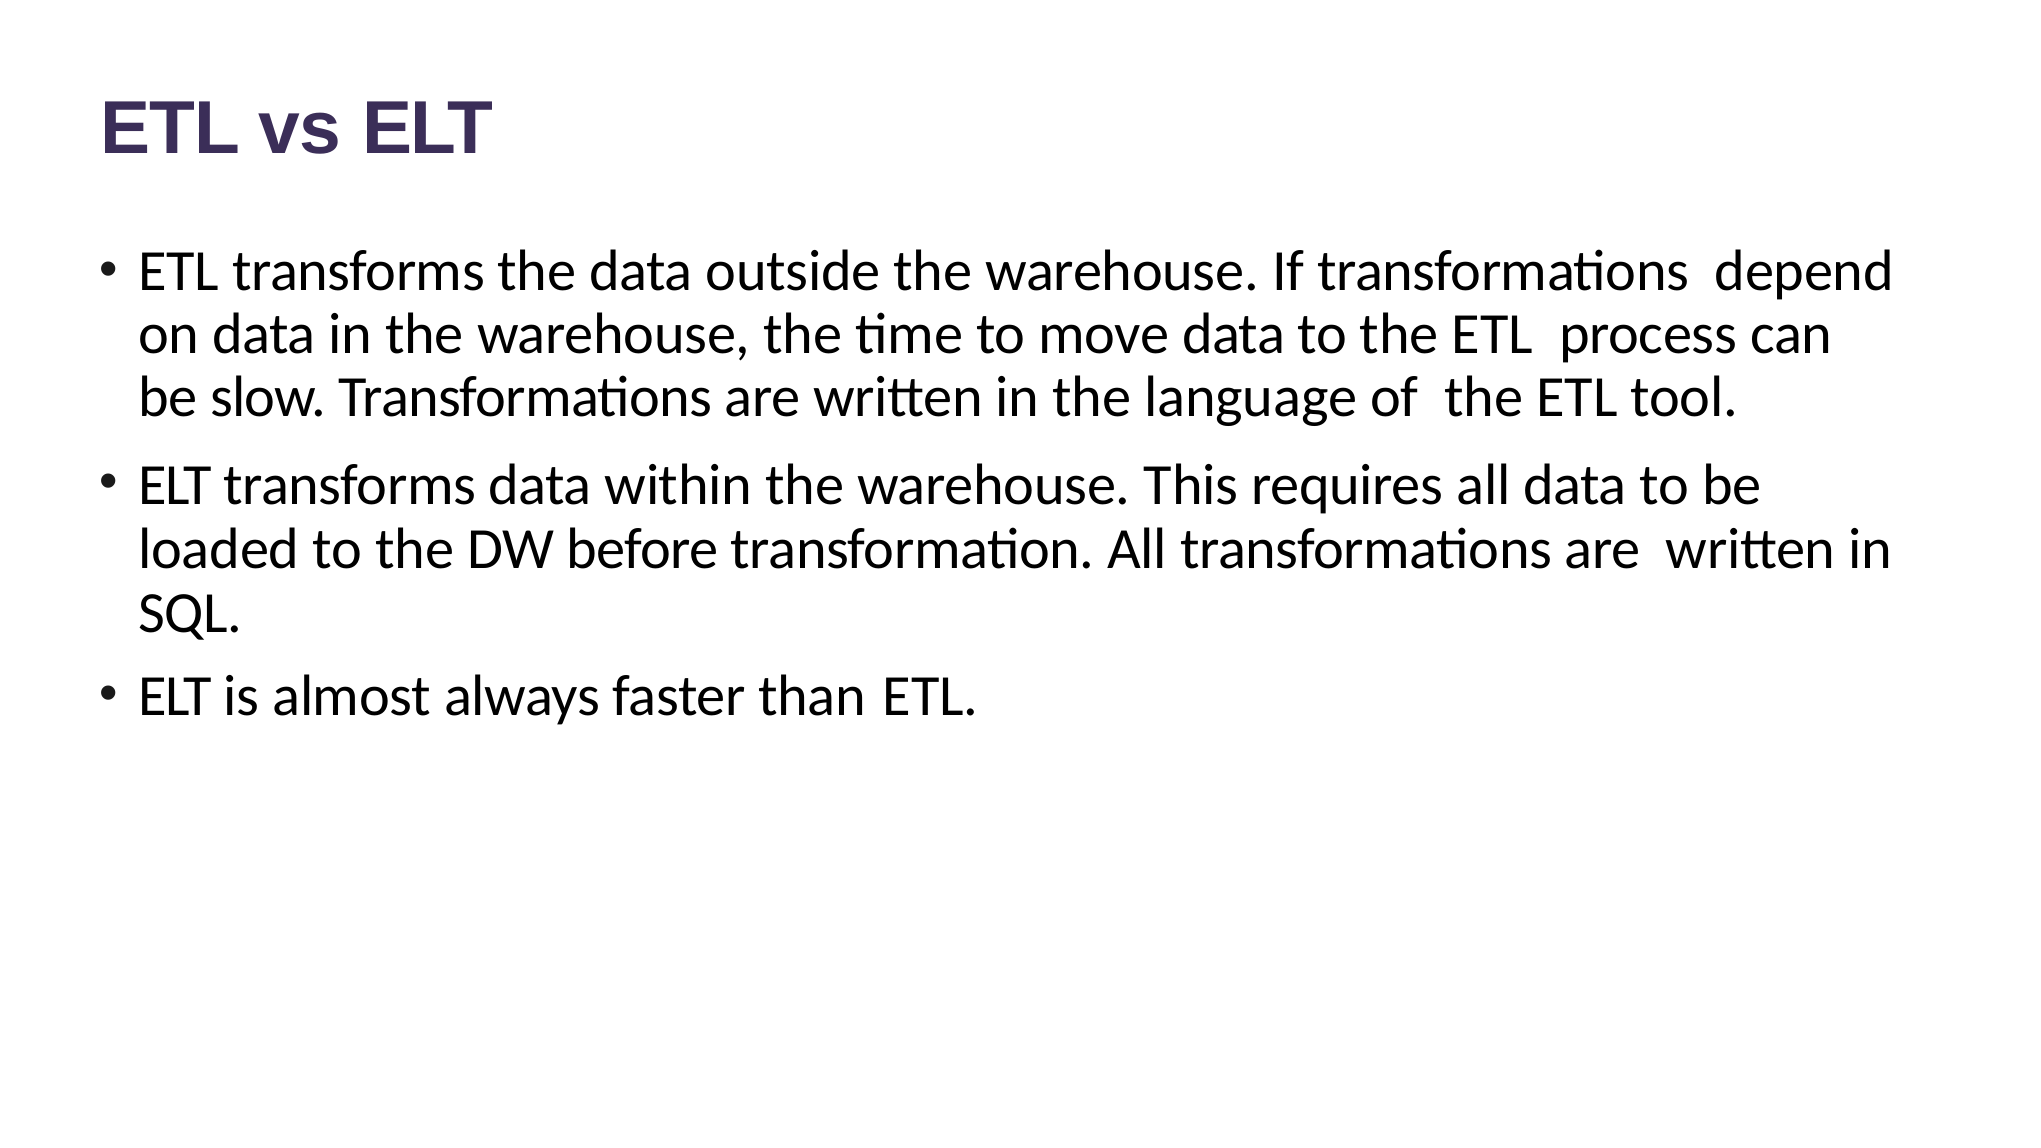

# ETL vs ELT
ETL transforms the data outside the warehouse. If transformations  depend on data in the warehouse, the time to move data to the ETL  process can be slow. Transformations are written in the language of  the ETL tool.
ELT transforms data within the warehouse. This requires all data to be  loaded to the DW before transformation. All transformations are  written in SQL.
ELT is almost always faster than ETL.